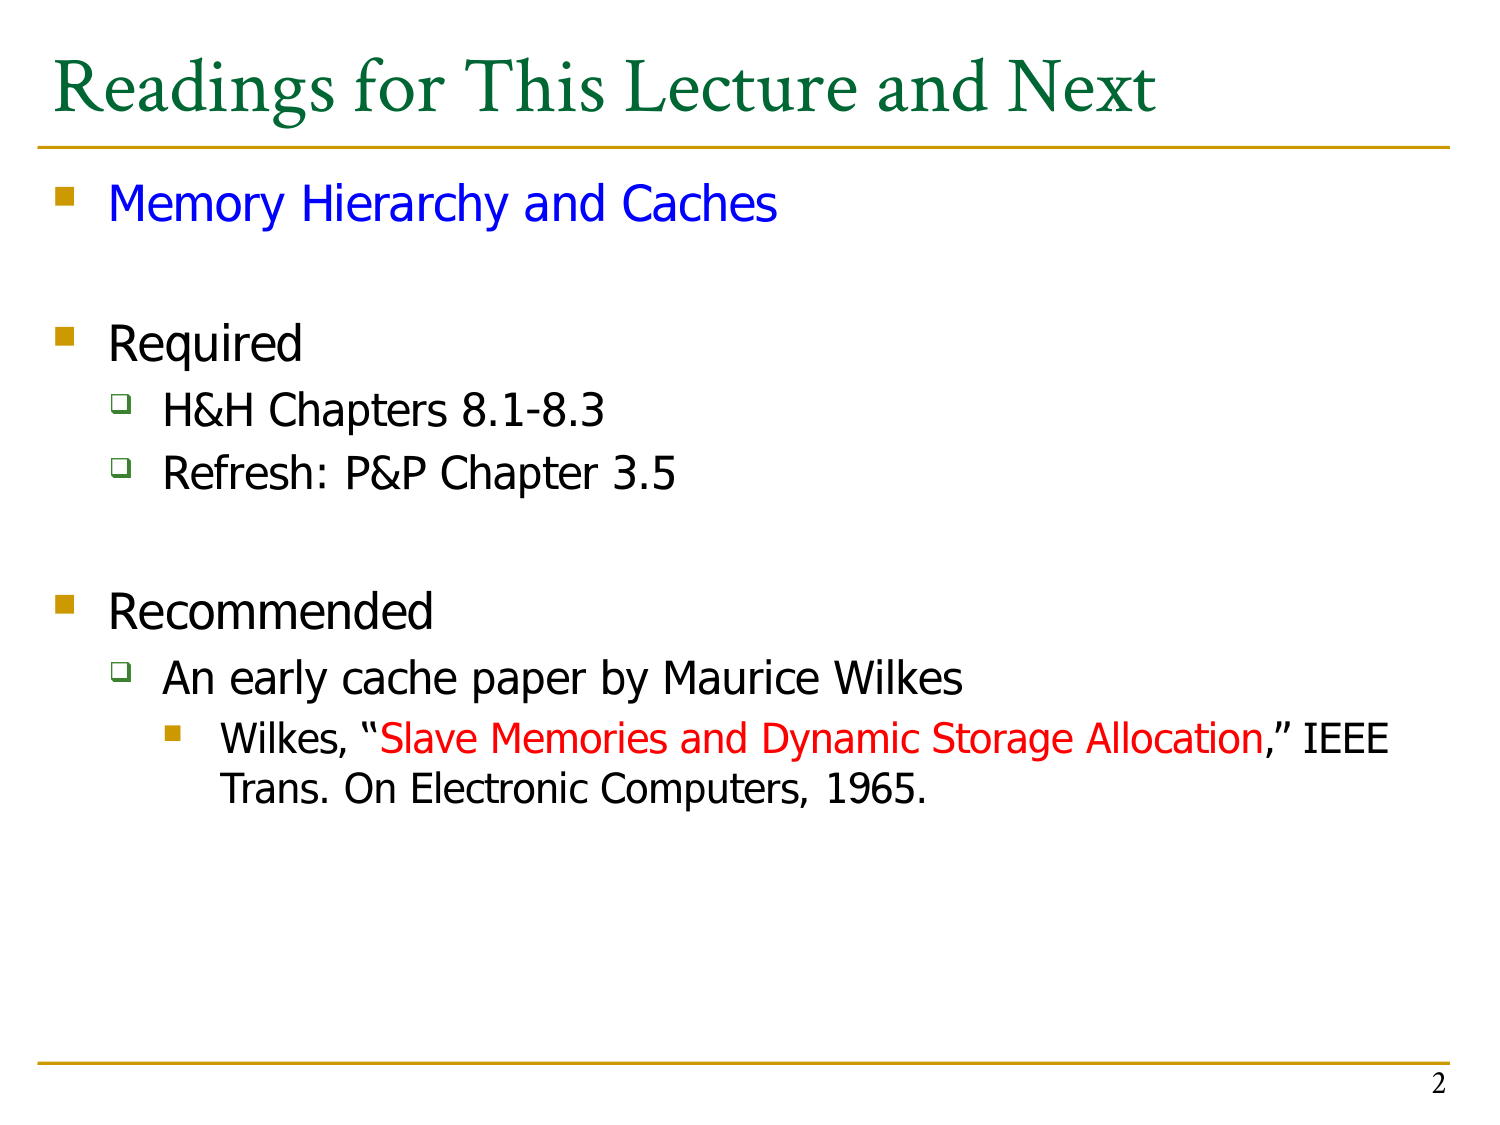

# Readings for This Lecture and Next
Memory Hierarchy and Caches

Required
H&H Chapters 8.1-8.3
Refresh: P&P Chapter 3.5

Recommended
An early cache paper by Maurice Wilkes
Wilkes, “Slave Memories and Dynamic Storage Allocation,” IEEE Trans. On Electronic Computers, 1965.

2